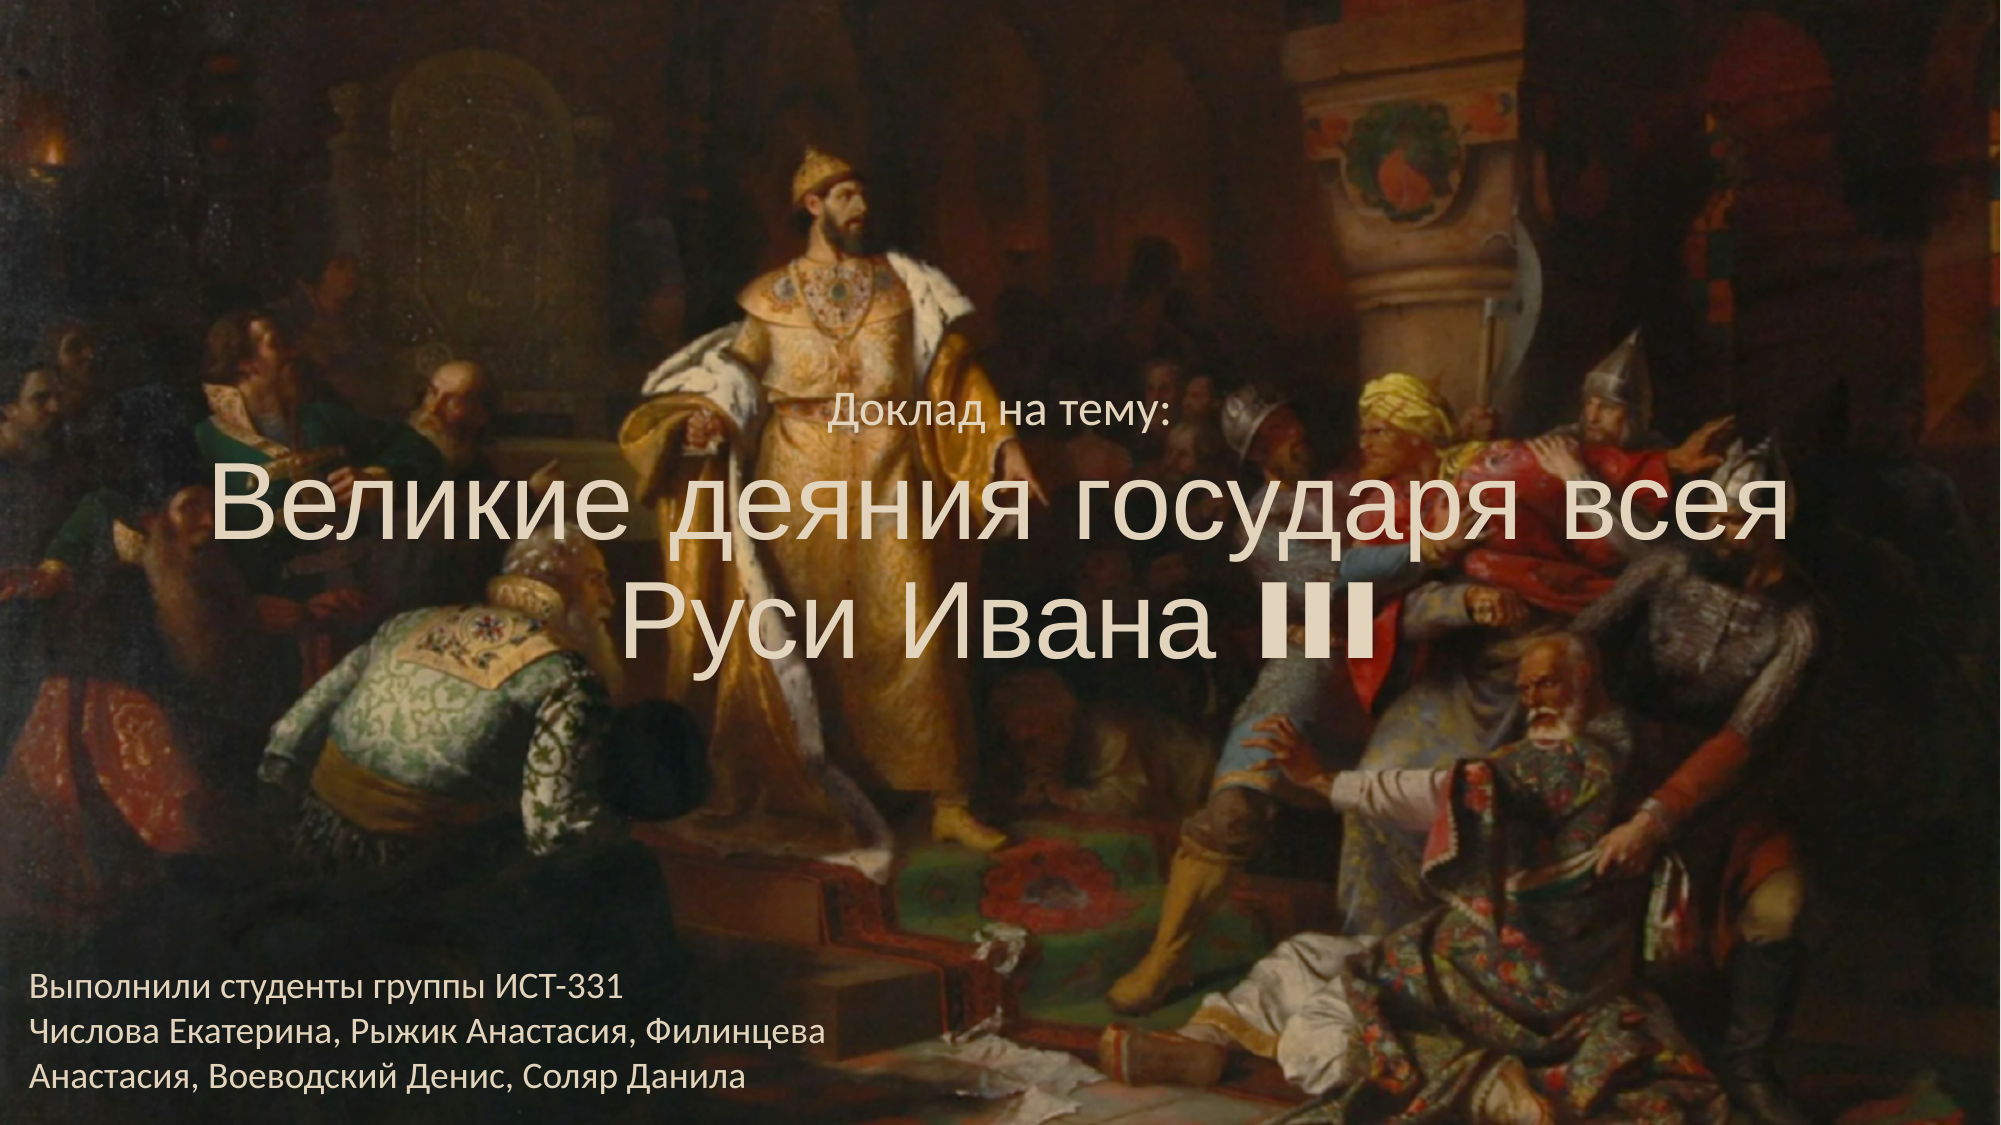

Доклад на тему:
# Великие деяния государя всея Руси Ивана III
Выполнили студенты группы ИСТ-331
Числова Екатерина, Рыжик Анастасия, Филинцева Анастасия, Воеводский Денис, Соляр Данила